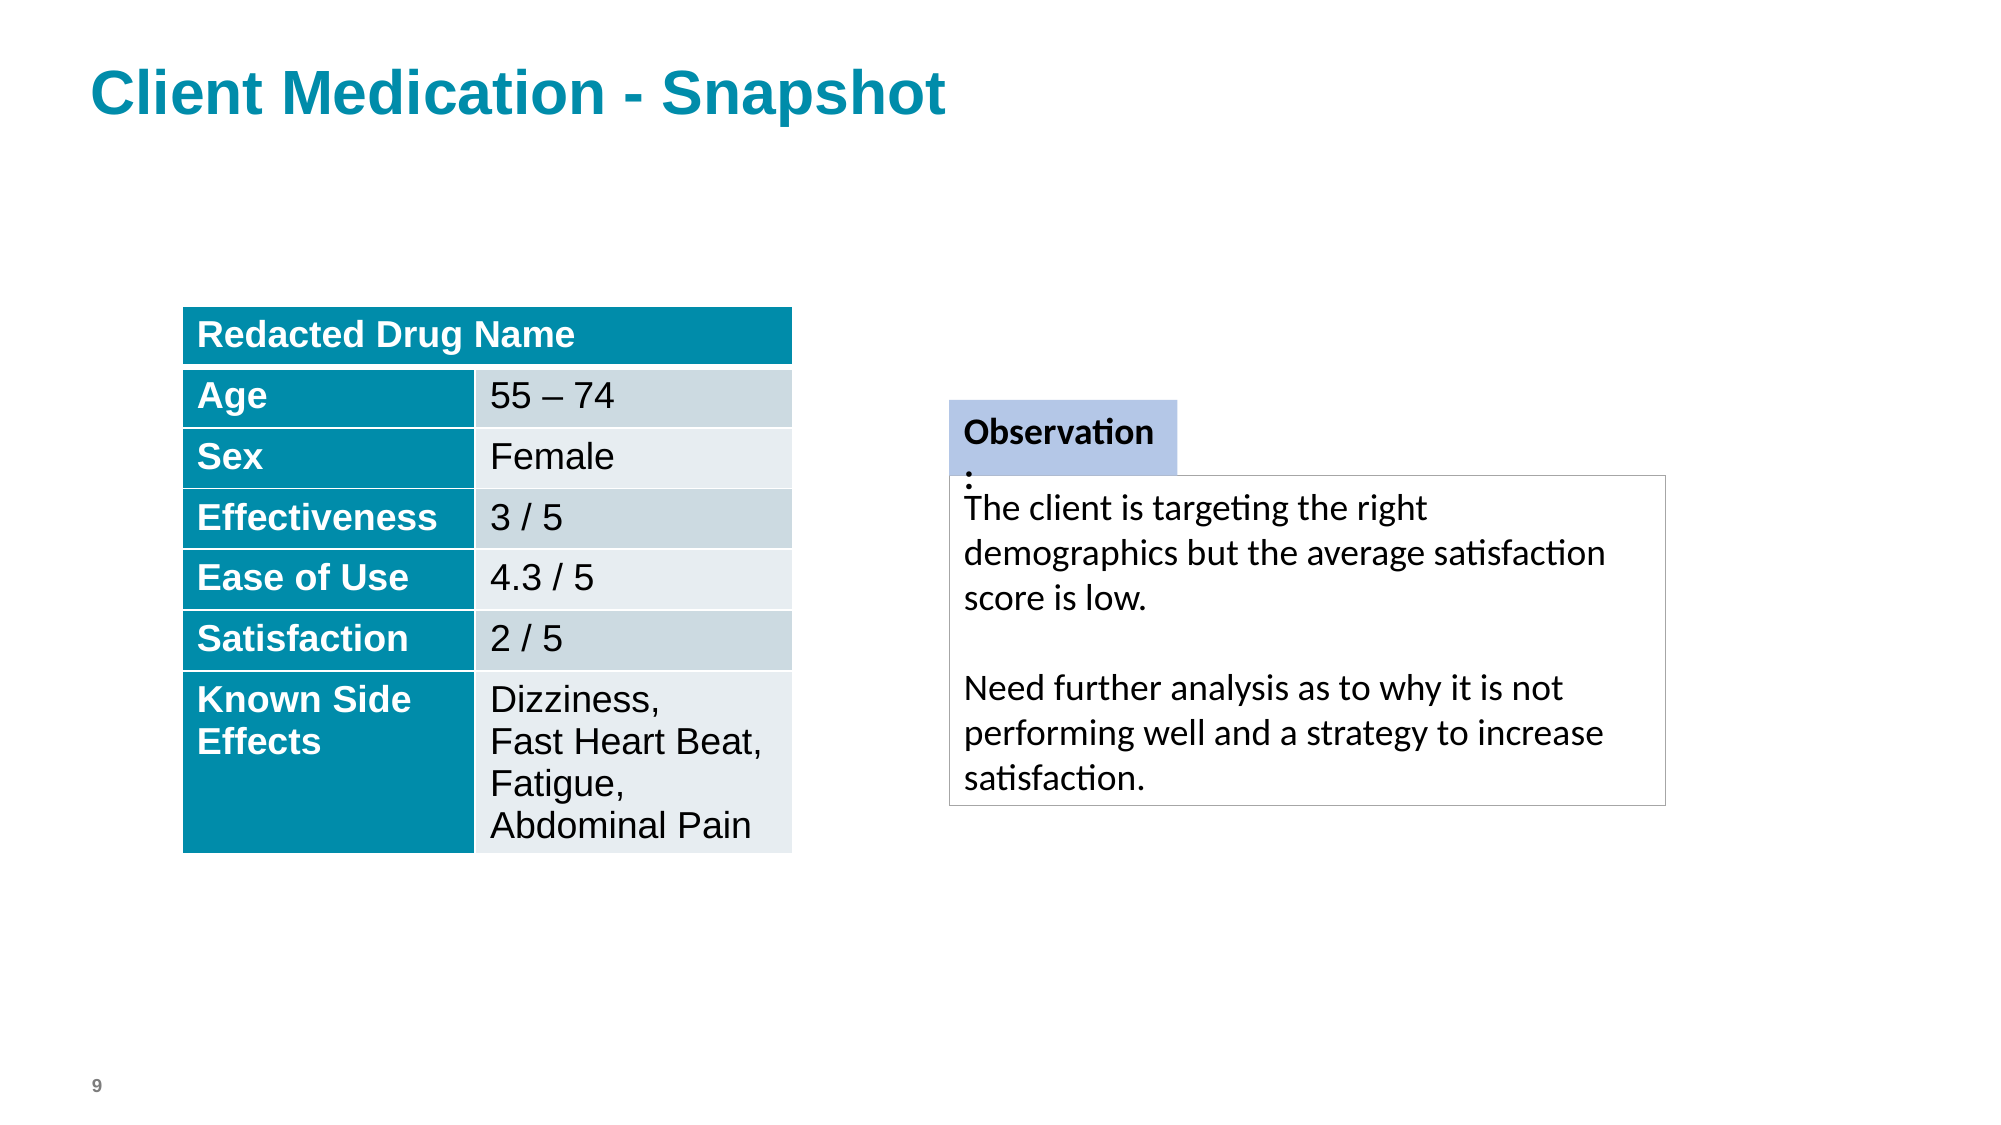

# Client Medication - Snapshot
| Redacted Drug Name |  |
| --- | --- |
| Age | 55 – 74 |
| Sex | Female |
| Effectiveness | 3 / 5 |
| Ease of Use | 4.3 / 5 |
| Satisfaction | 2 / 5 |
| Known Side Effects | Dizziness, Fast Heart Beat, Fatigue, Abdominal Pain |
Observation:
The client is targeting the right demographics but the average satisfaction score is low.

Need further analysis as to why it is not performing well and a strategy to increase satisfaction.
9